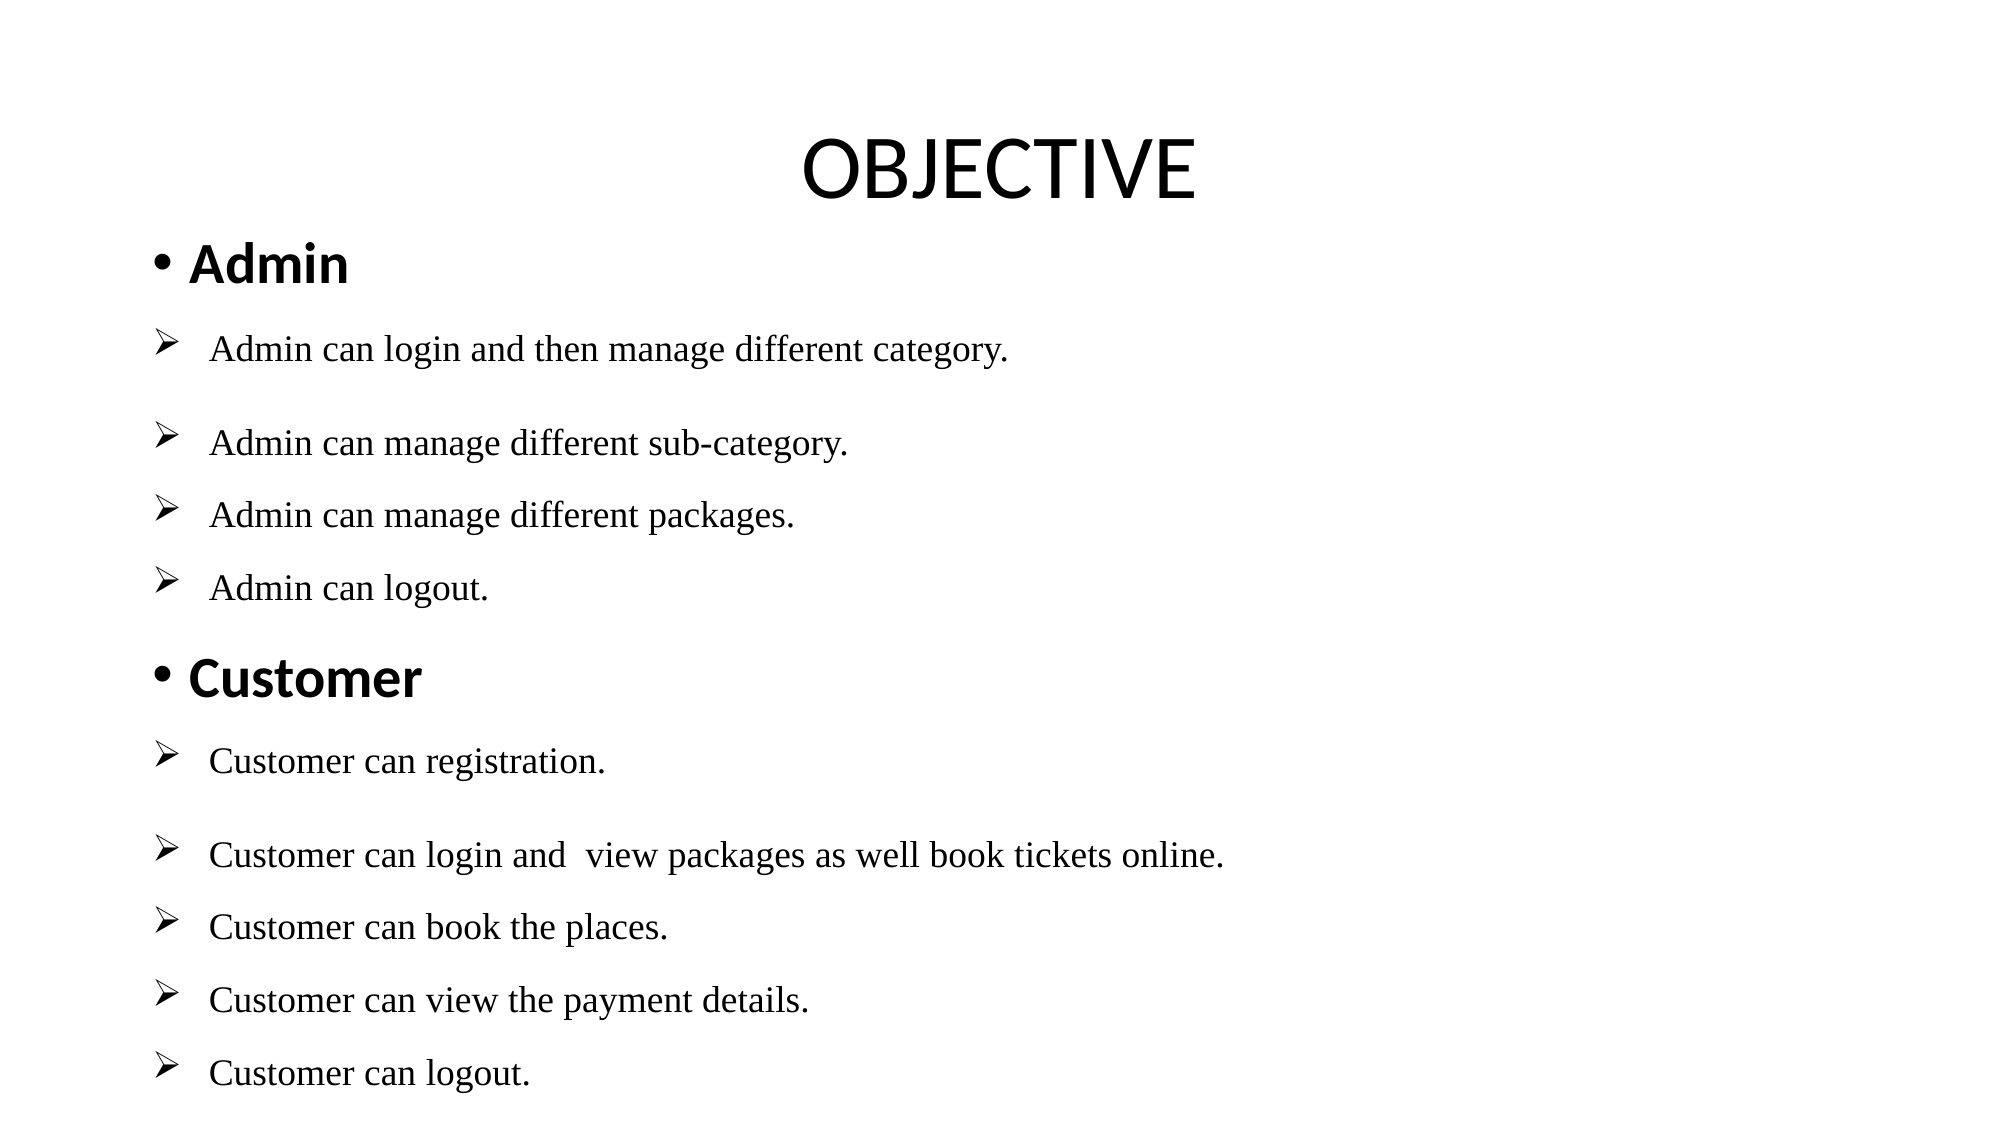

# OBJECTIVE
Admin
Admin can login and then manage different category.
Admin can manage different sub-category.
Admin can manage different packages.
Admin can logout.
Customer
Customer can registration.
Customer can login and  view packages as well book tickets online.
Customer can book the places.
Customer can view the payment details.
Customer can logout.